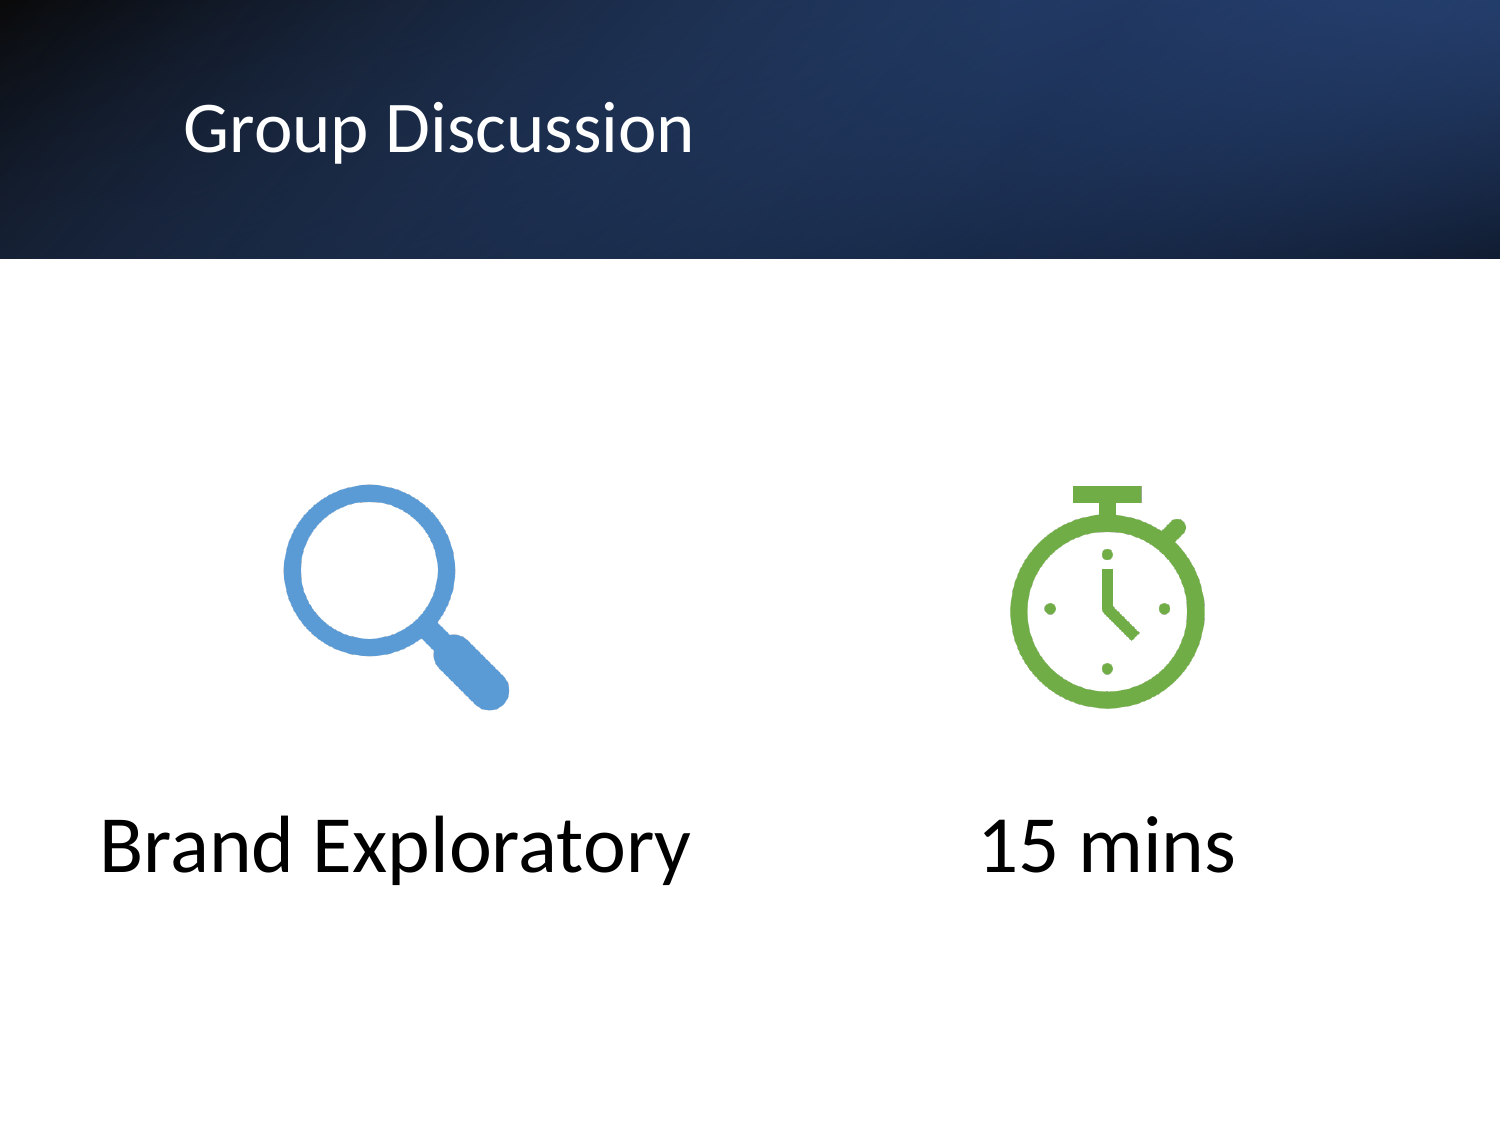

# Group Discussion
Brand Exploratory
15 mins